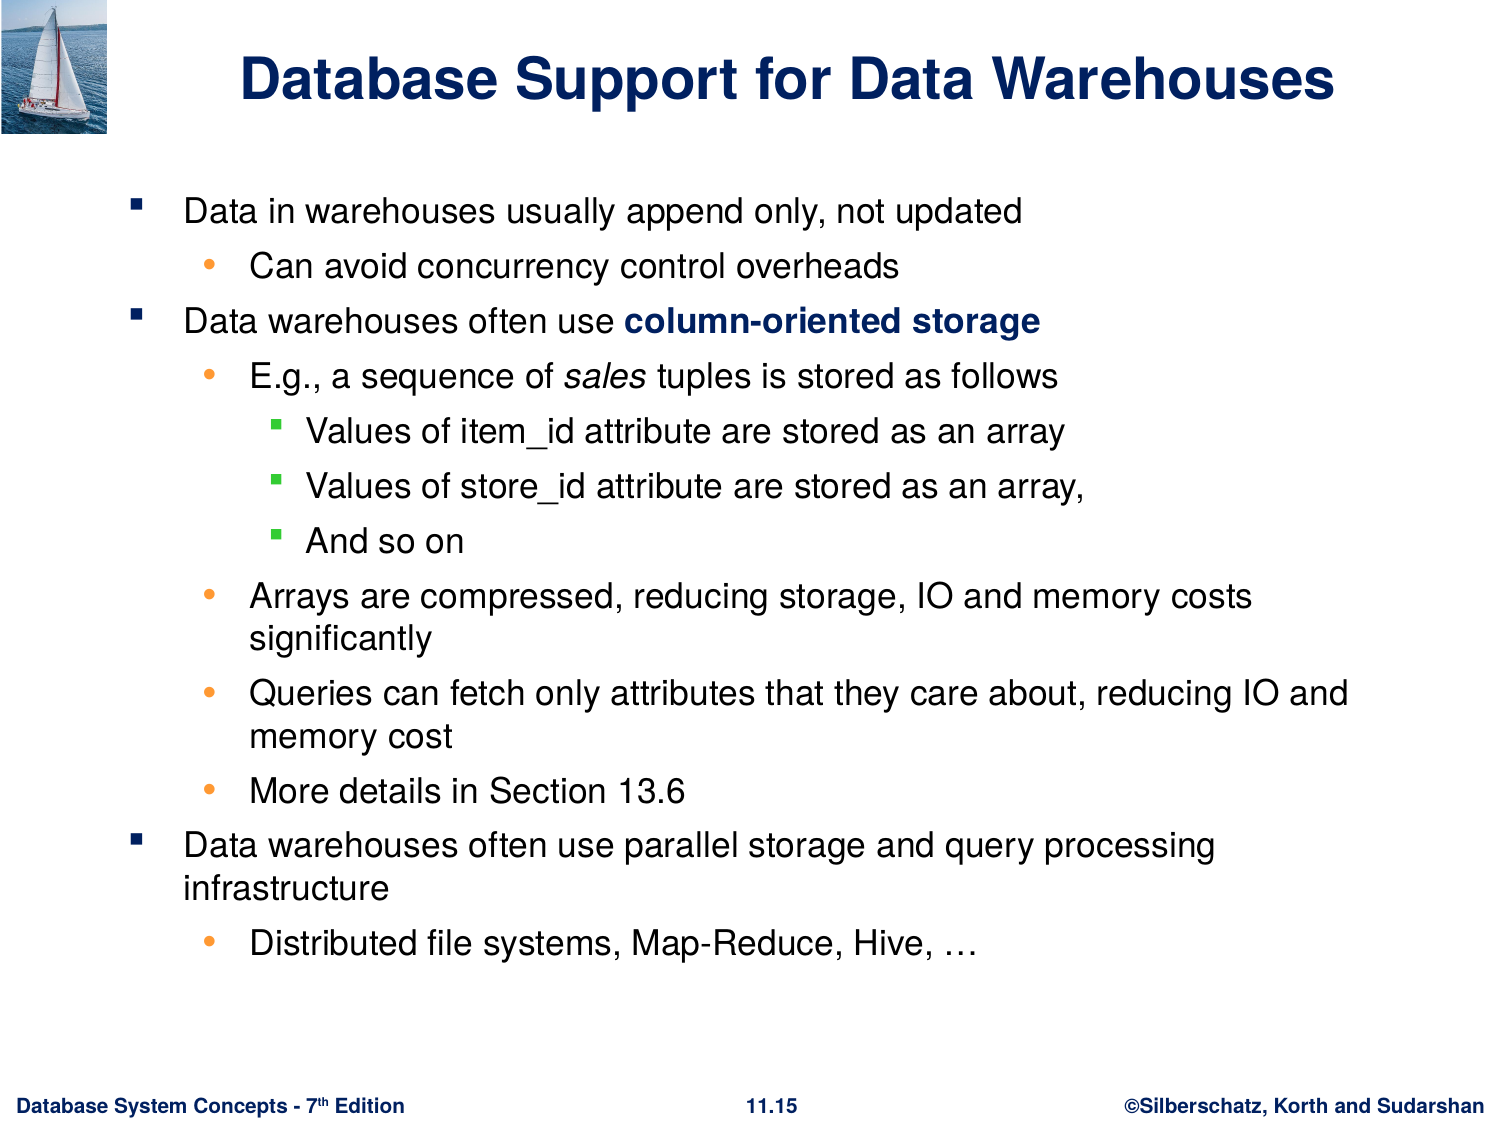

# Database Support for Data Warehouses
Data in warehouses usually append only, not updated
Can avoid concurrency control overheads
Data warehouses often use column-oriented storage
E.g., a sequence of sales tuples is stored as follows
Values of item_id attribute are stored as an array
Values of store_id attribute are stored as an array,
And so on
Arrays are compressed, reducing storage, IO and memory costs significantly
Queries can fetch only attributes that they care about, reducing IO and memory cost
More details in Section 13.6
Data warehouses often use parallel storage and query processing infrastructure
Distributed file systems, Map-Reduce, Hive, …